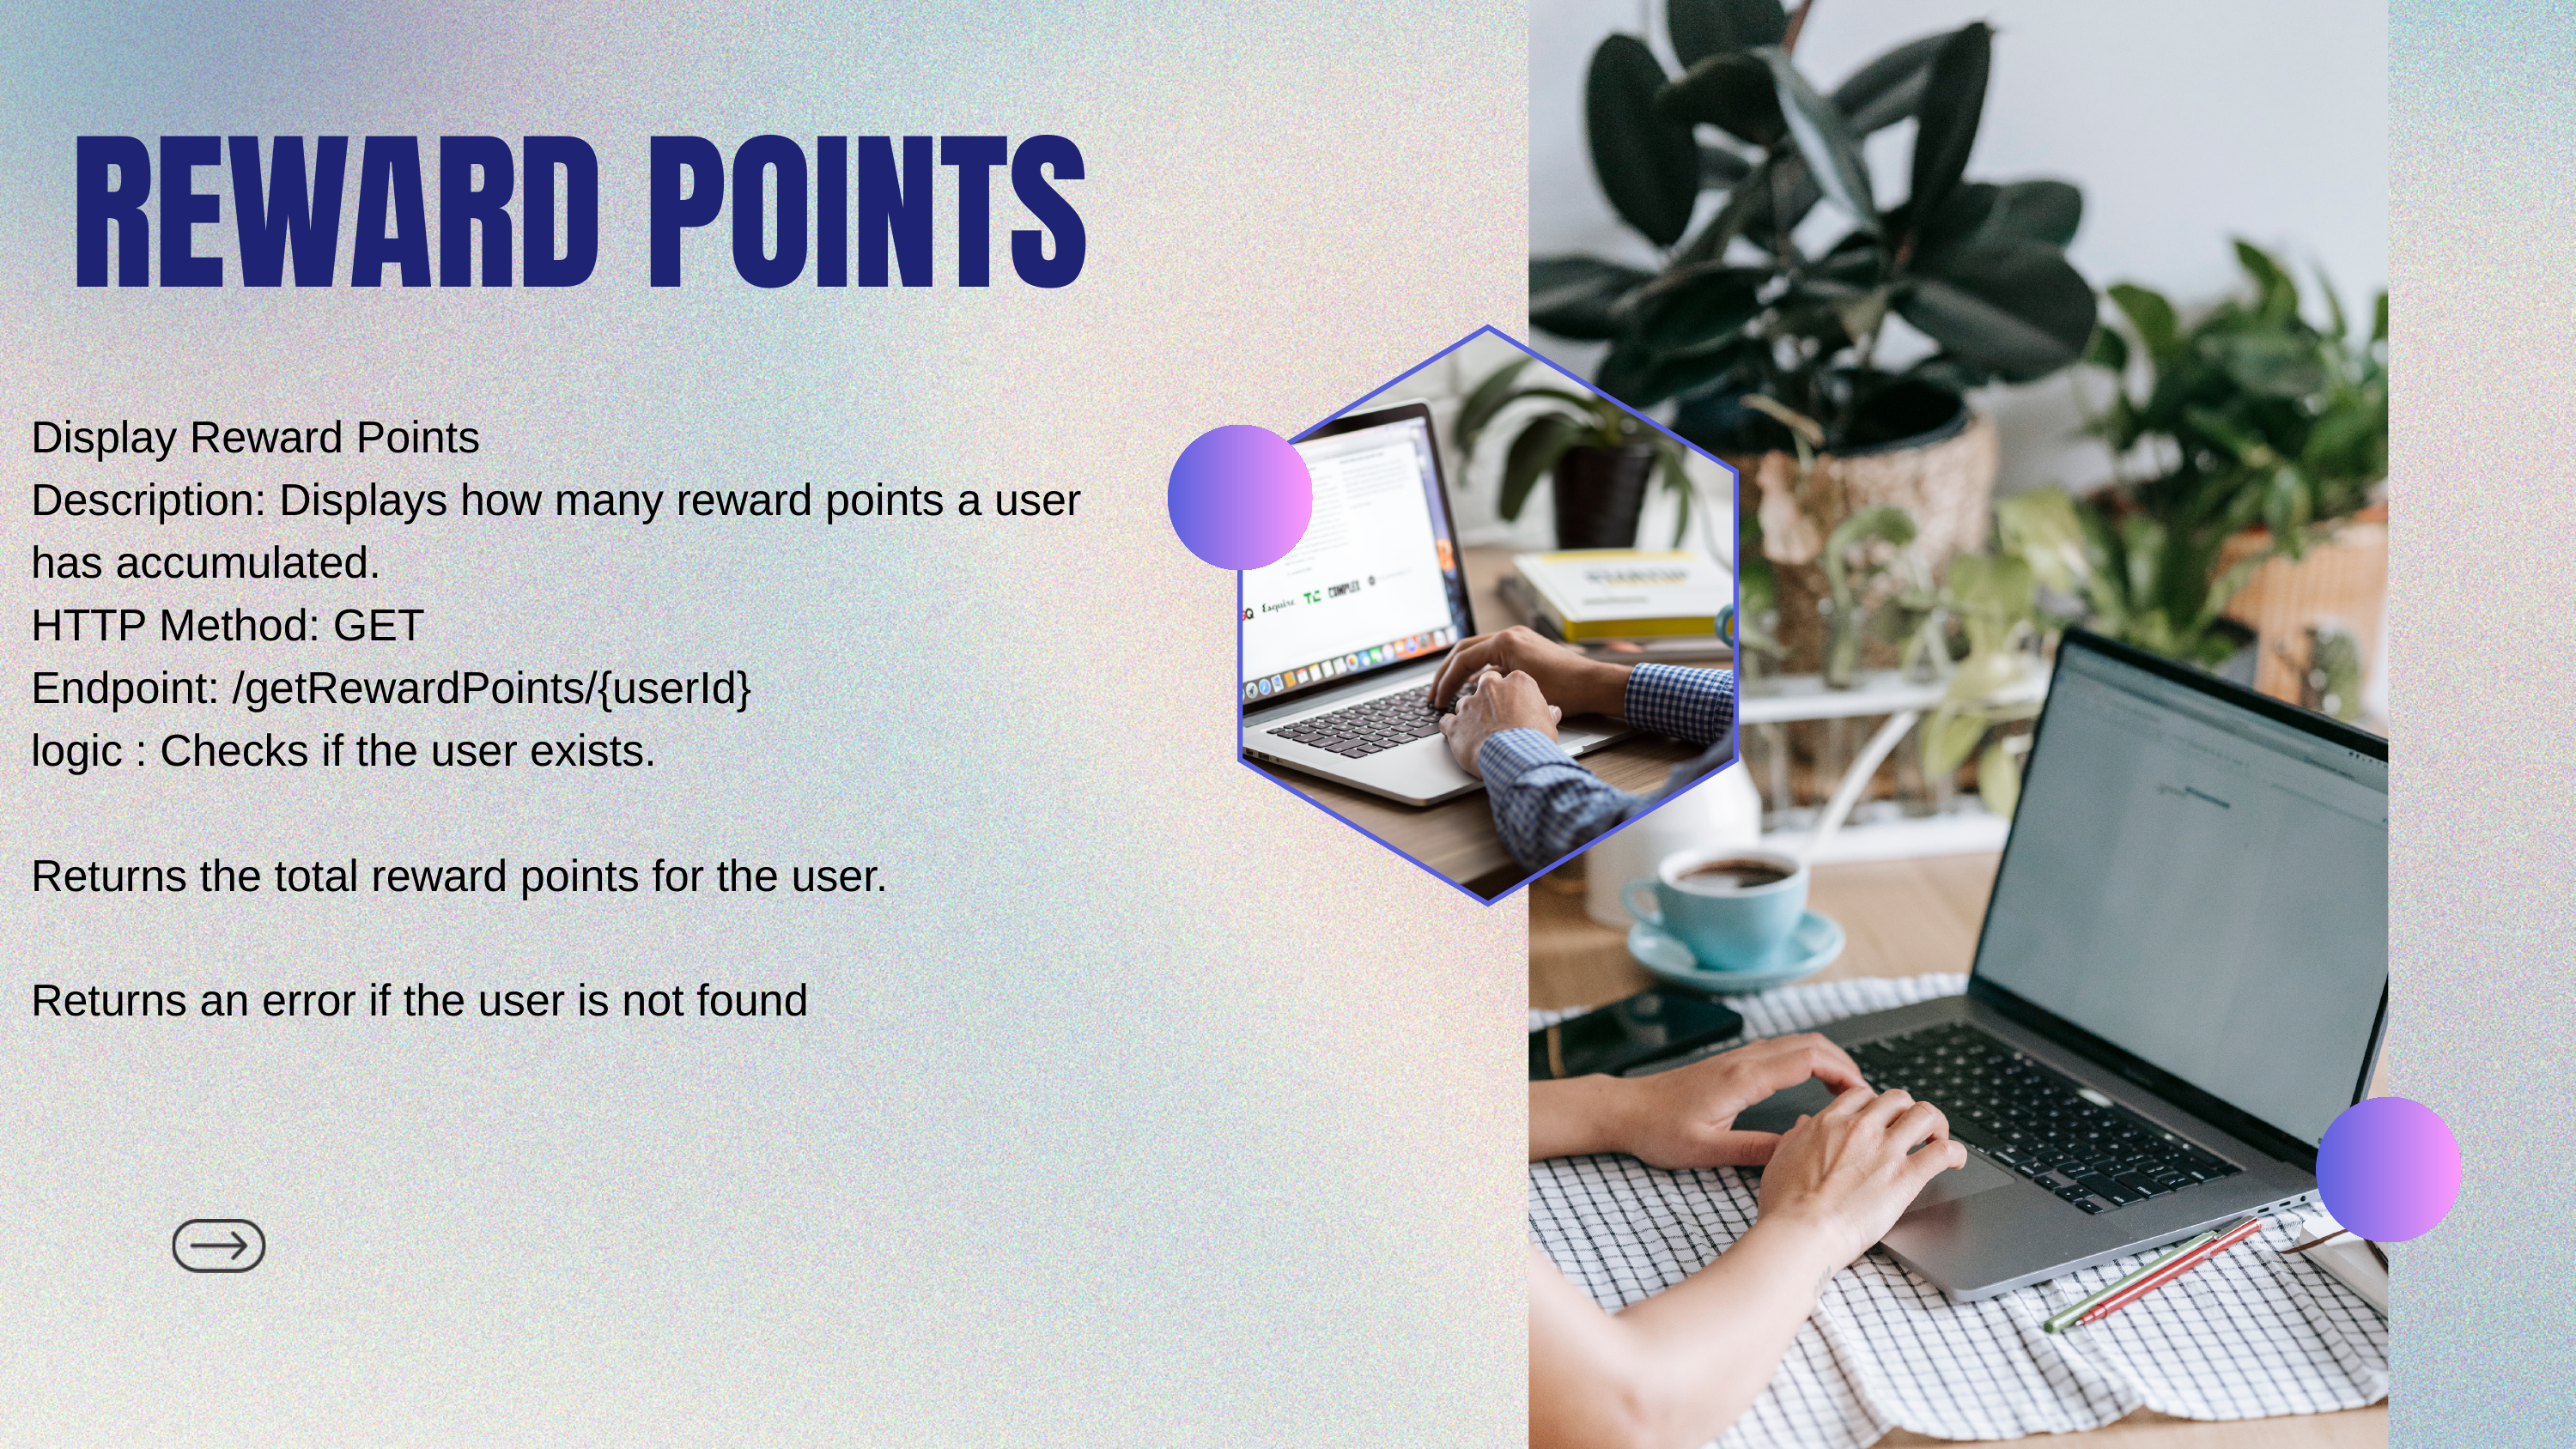

REWARD POINTS

Display Reward Points
Description: Displays how many reward points a user has accumulated.
HTTP Method: GET
Endpoint: /getRewardPoints/{userId}
logic : Checks if the user exists.

Returns the total reward points for the user.

Returns an error if the user is not found